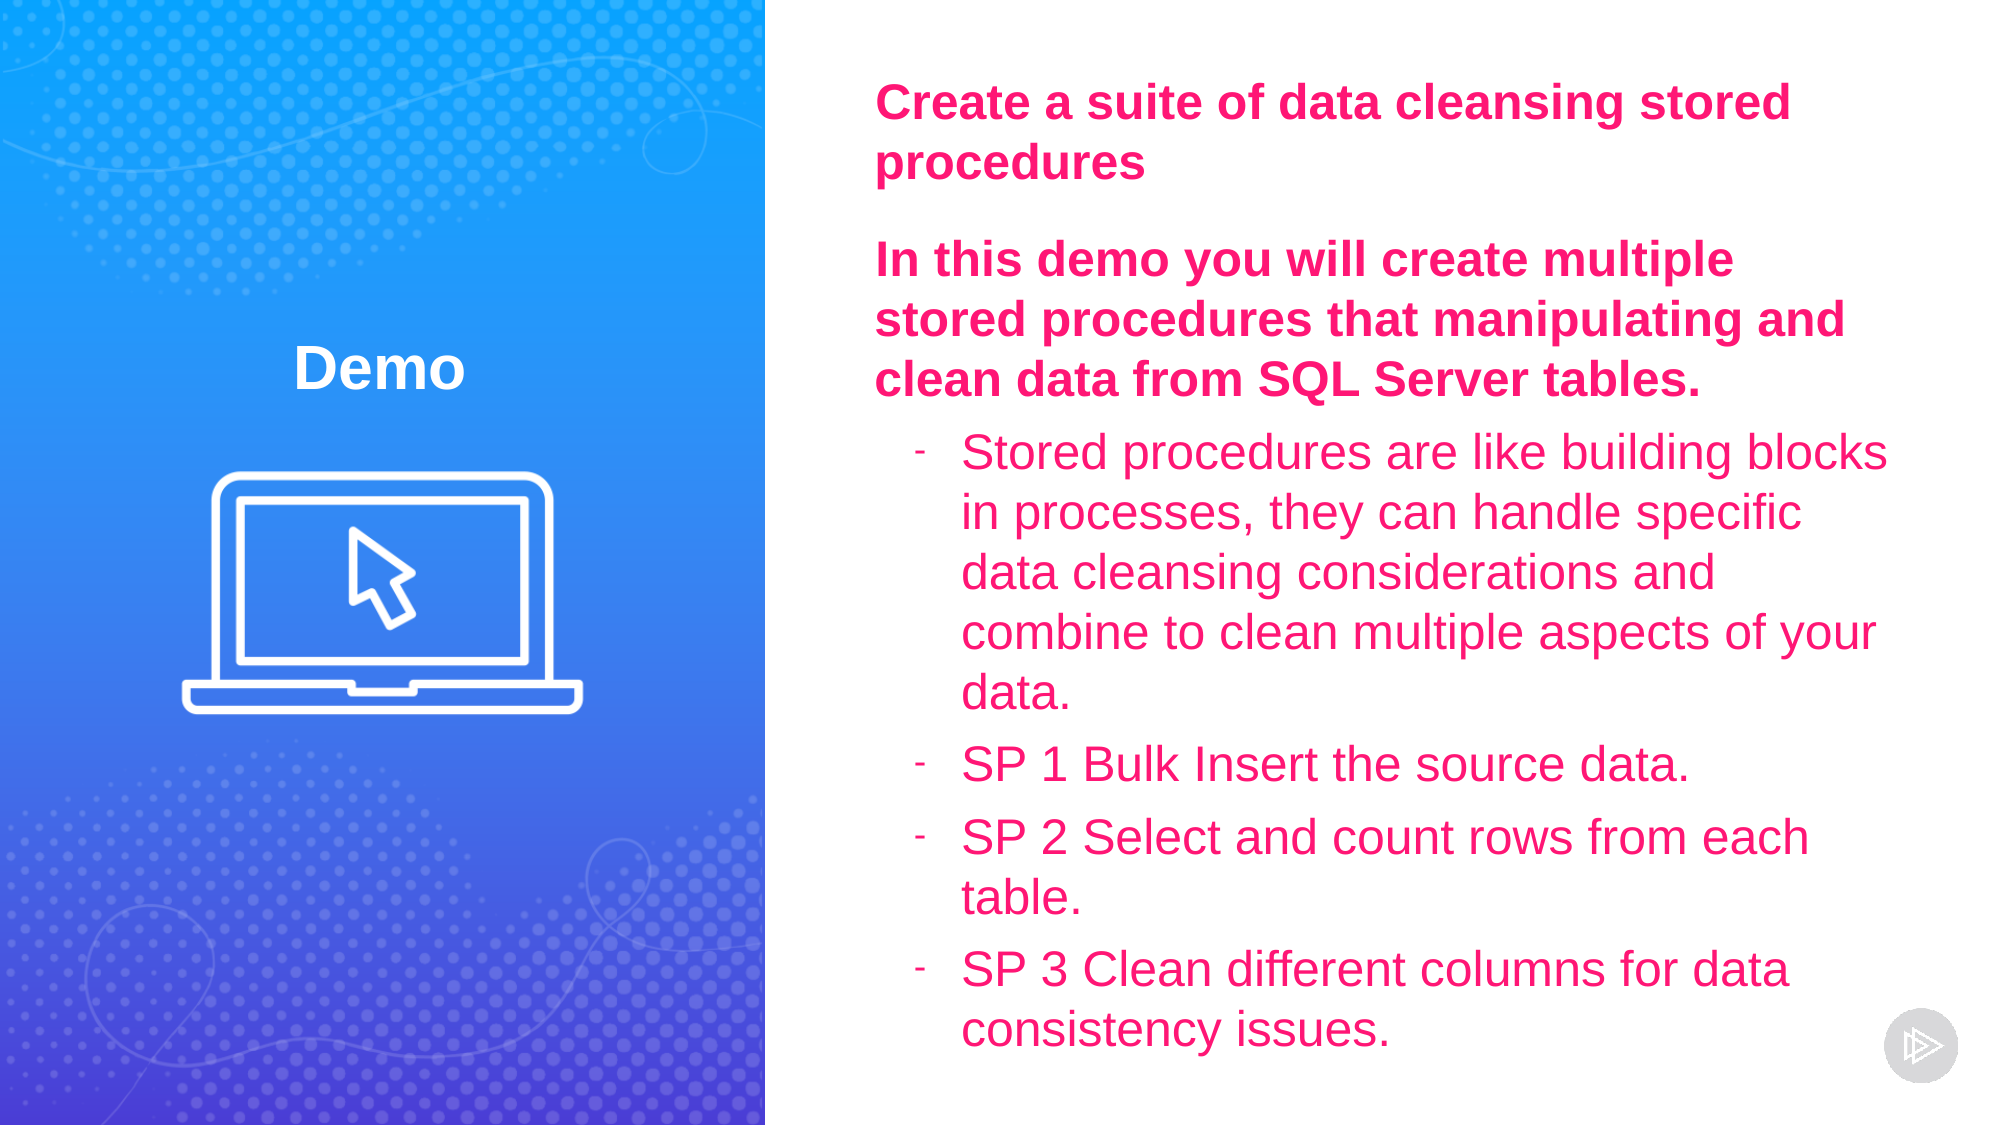

Create a suite of data cleansing stored procedures
In this demo you will create multiple stored procedures that manipulating and clean data from SQL Server tables.
Stored procedures are like building blocks in processes, they can handle specific data cleansing considerations and combine to clean multiple aspects of your data.
SP 1 Bulk Insert the source data.
SP 2 Select and count rows from each table.
SP 3 Clean different columns for data consistency issues.
Demo